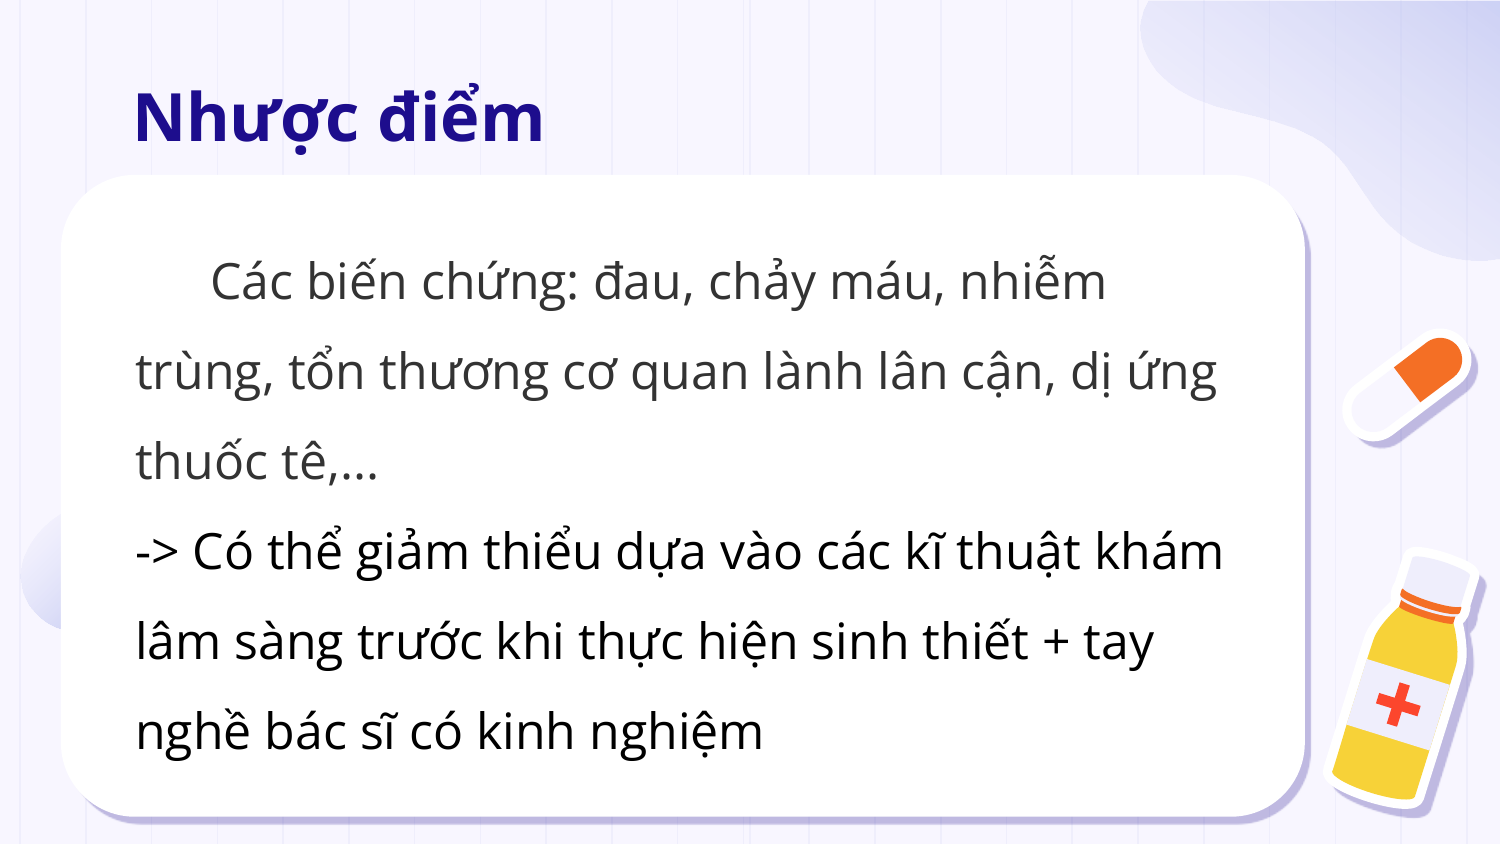

# Nhược điểm

Các biến chứng: đau, chảy máu, nhiễm trùng, tổn thương cơ quan lành lân cận, dị ứng thuốc tê,...
-> Có thể giảm thiểu dựa vào các kĩ thuật khám lâm sàng trước khi thực hiện sinh thiết + tay nghề bác sĩ có kinh nghiệm